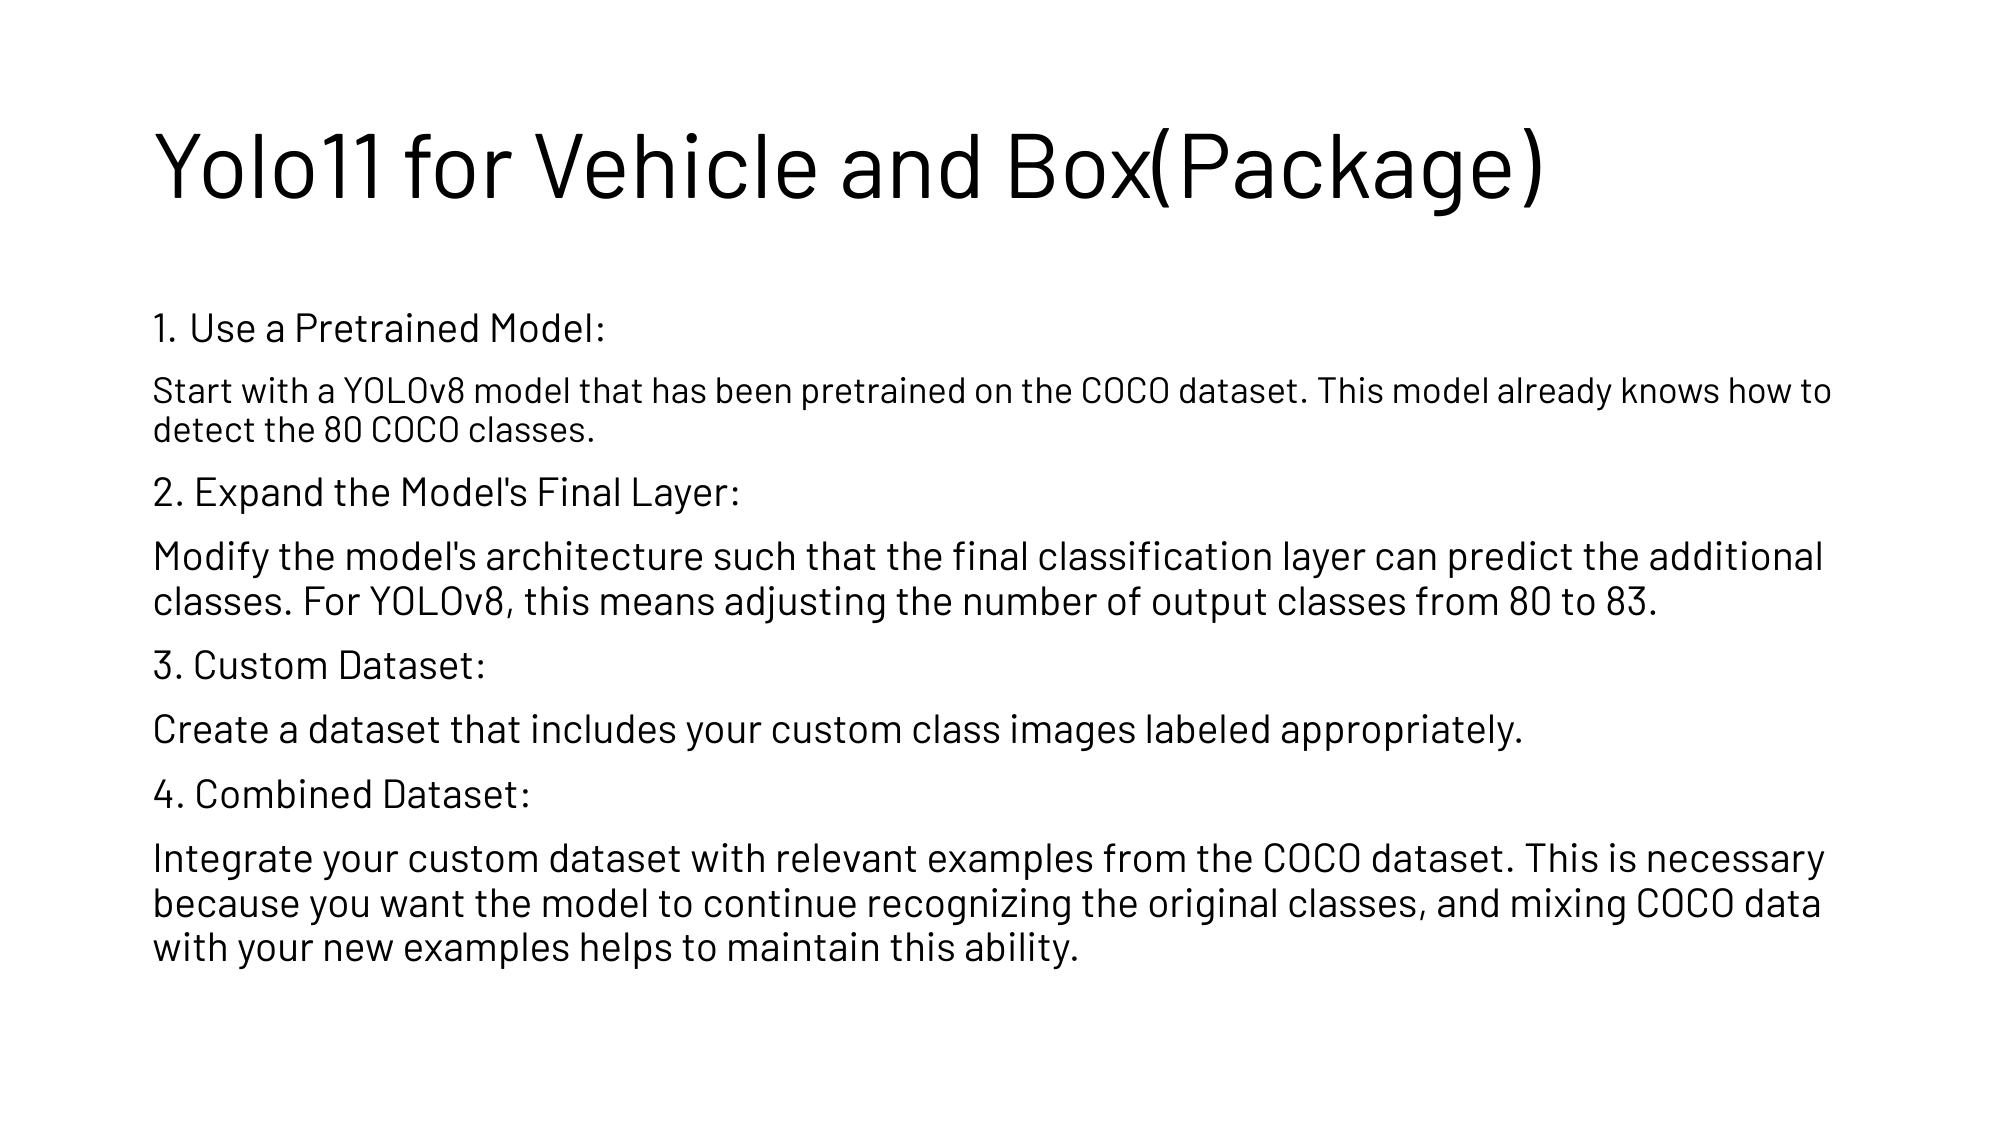

# Yolo11 for Vehicle and Box(Package)
Use a Pretrained Model:
Start with a YOLOv8 model that has been pretrained on the COCO dataset. This model already knows how to detect the 80 COCO classes.
2. Expand the Model's Final Layer:
Modify the model's architecture such that the final classification layer can predict the additional classes. For YOLOv8, this means adjusting the number of output classes from 80 to 83.
3. Custom Dataset:
Create a dataset that includes your custom class images labeled appropriately.
4. Combined Dataset:
Integrate your custom dataset with relevant examples from the COCO dataset. This is necessary because you want the model to continue recognizing the original classes, and mixing COCO data with your new examples helps to maintain this ability.